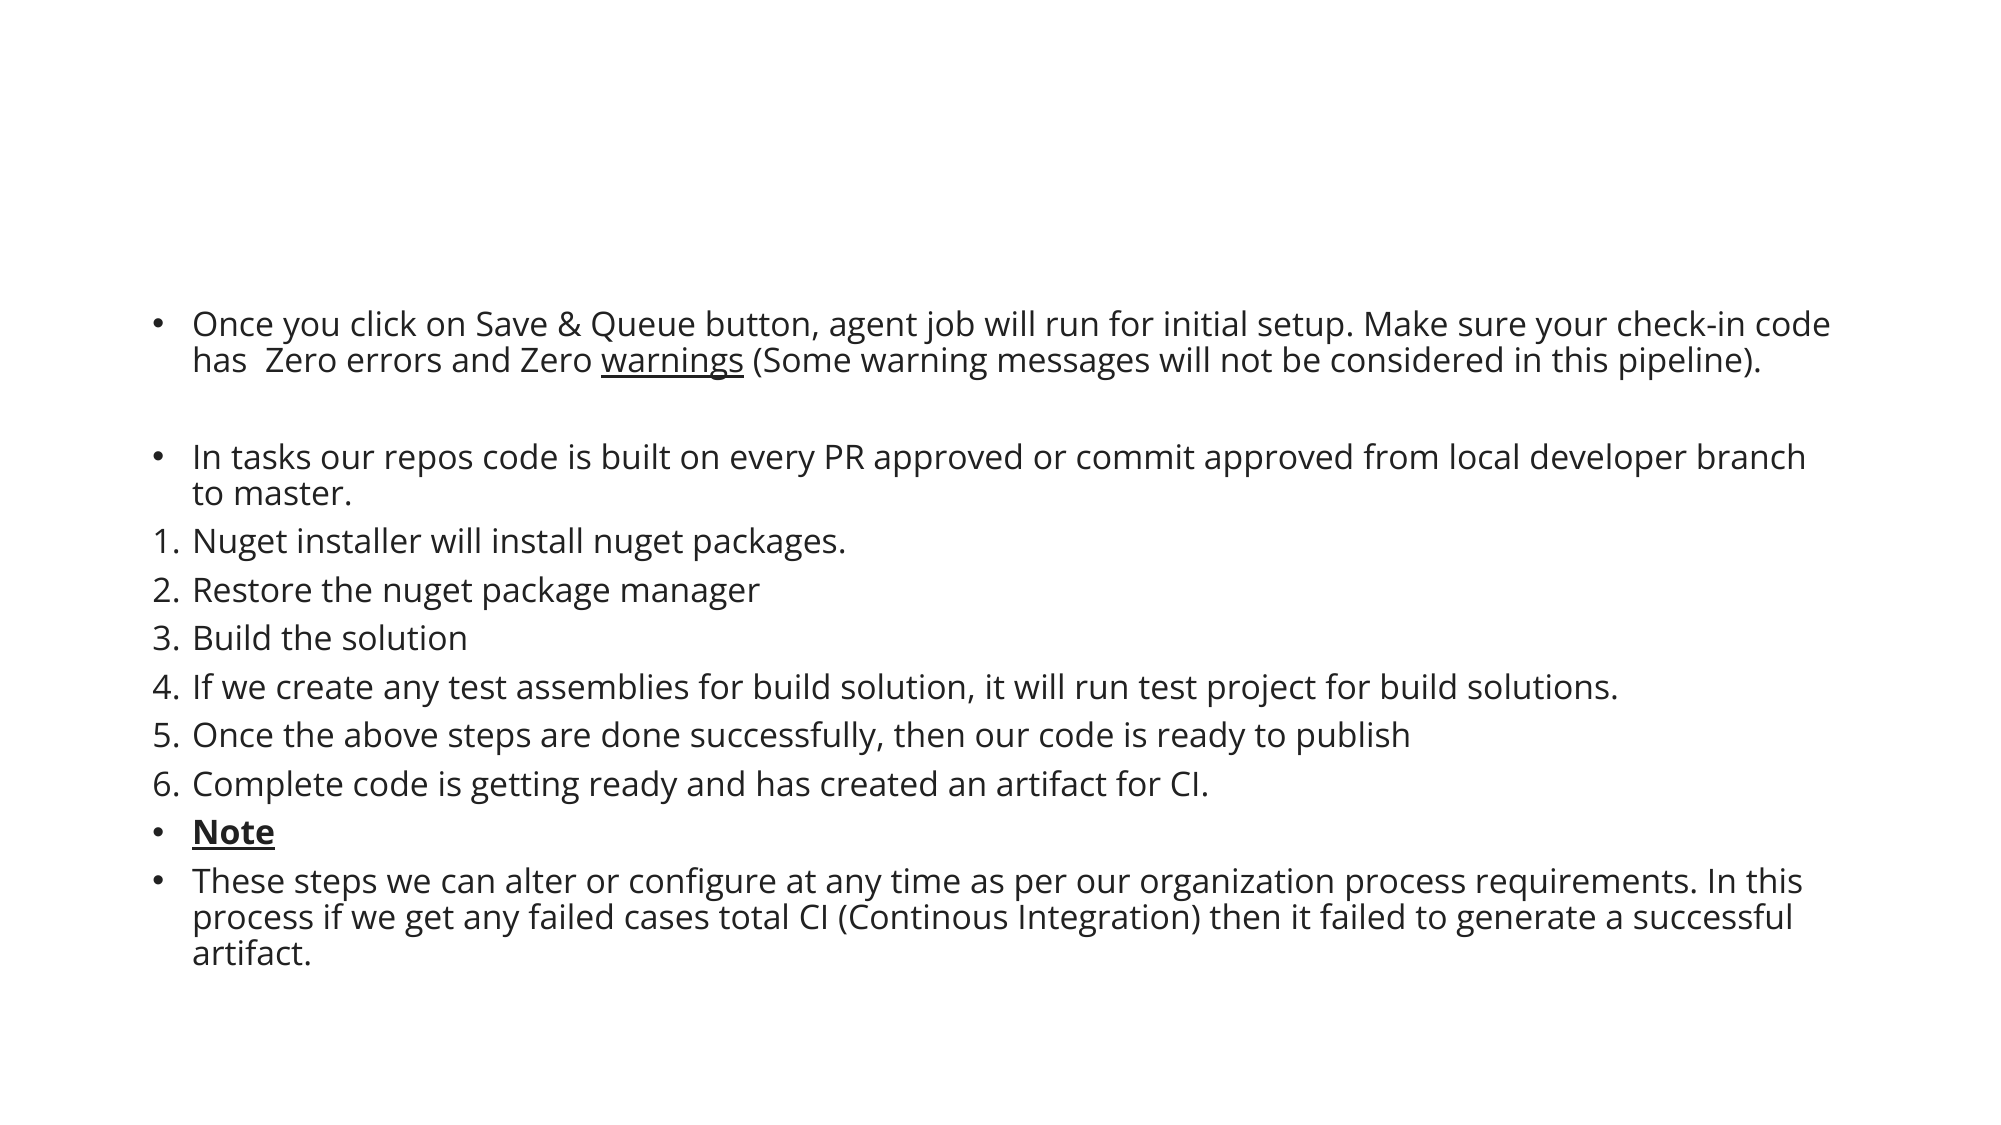

#
Once you click on Save & Queue button, agent job will run for initial setup. Make sure your check-in code has  Zero errors and Zero warnings (Some warning messages will not be considered in this pipeline).

In tasks our repos code is built on every PR approved or commit approved from local developer branch to master.
Nuget installer will install nuget packages.
Restore the nuget package manager
Build the solution
If we create any test assemblies for build solution, it will run test project for build solutions.
Once the above steps are done successfully, then our code is ready to publish
Complete code is getting ready and has created an artifact for CI.
Note
These steps we can alter or configure at any time as per our organization process requirements. In this process if we get any failed cases total CI (Continous Integration) then it failed to generate a successful artifact.